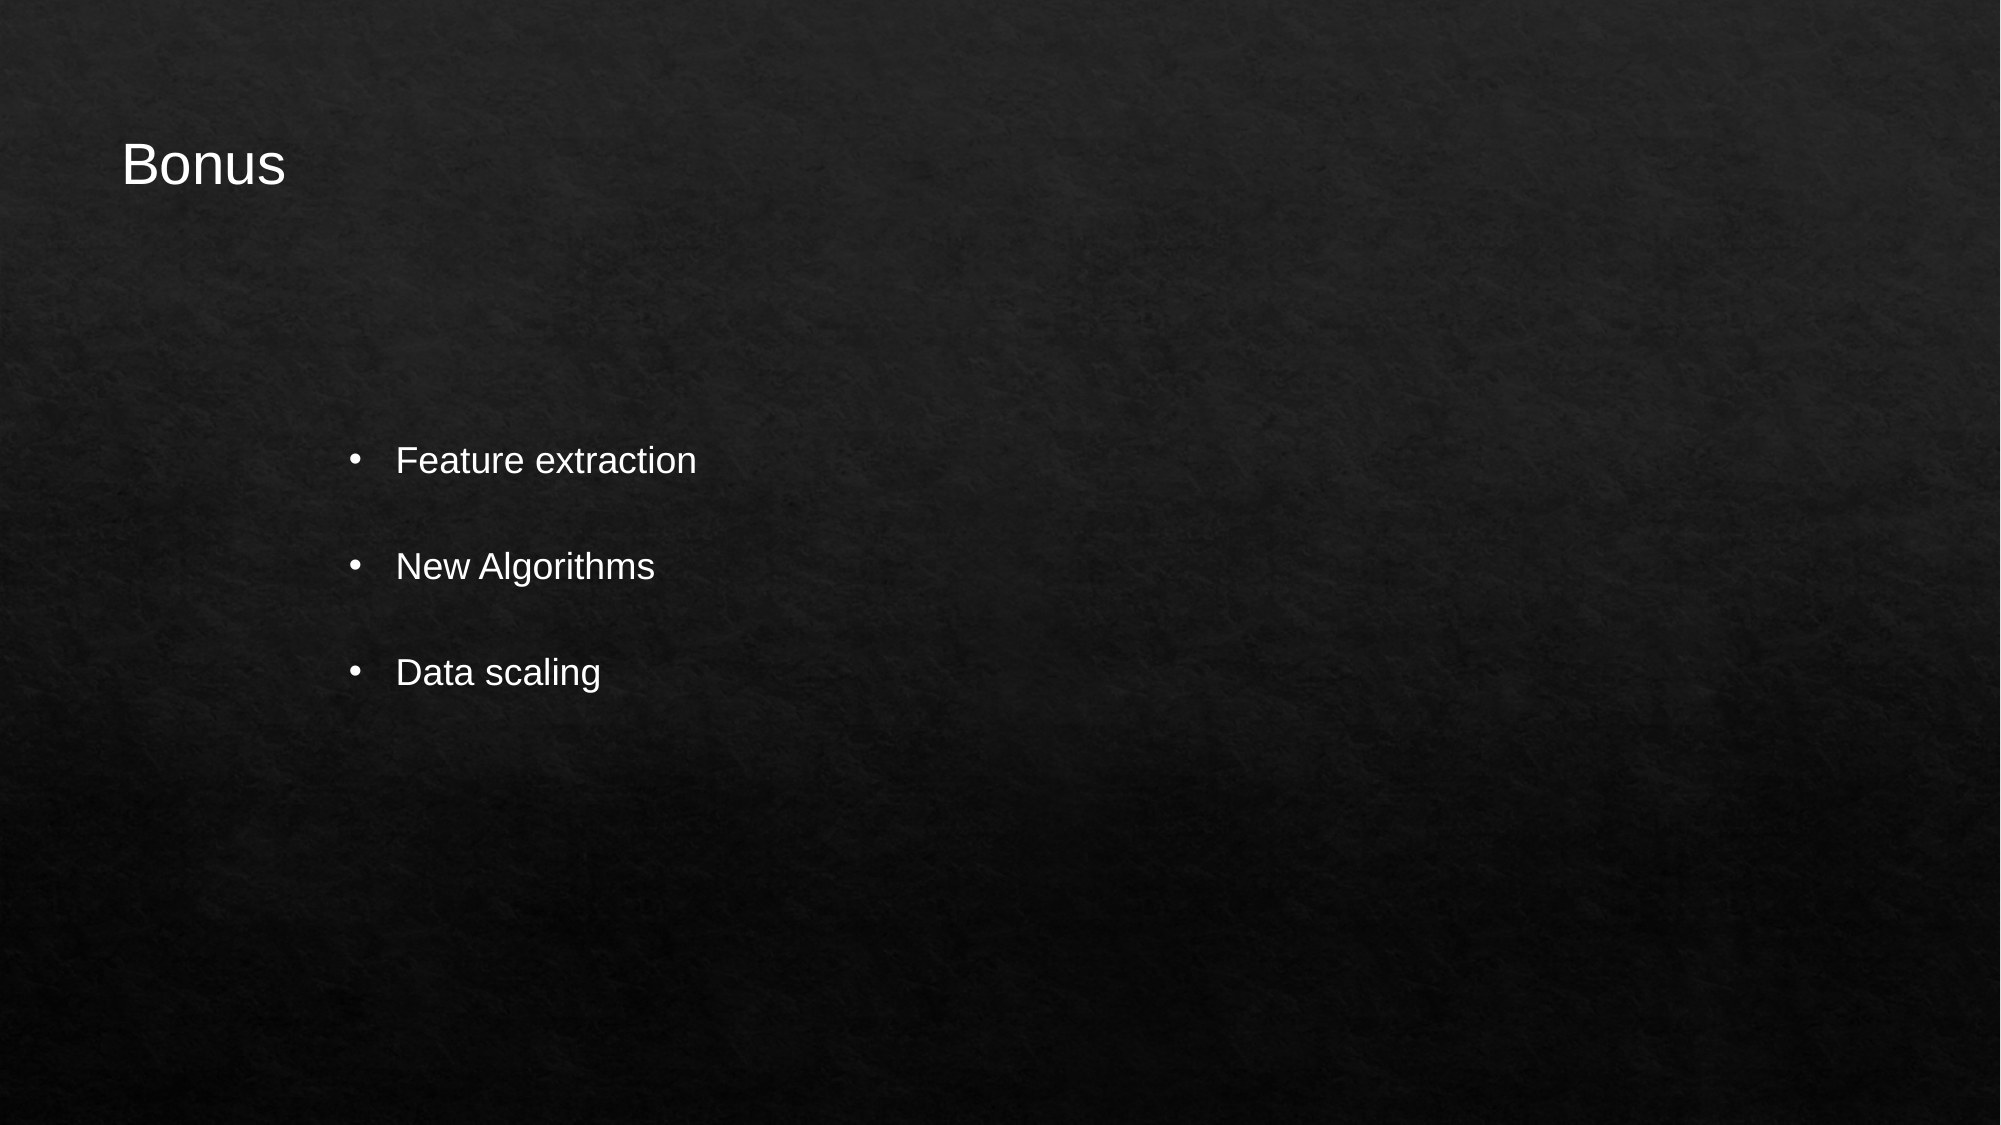

Bonus
Feature extraction
New Algorithms
Data scaling